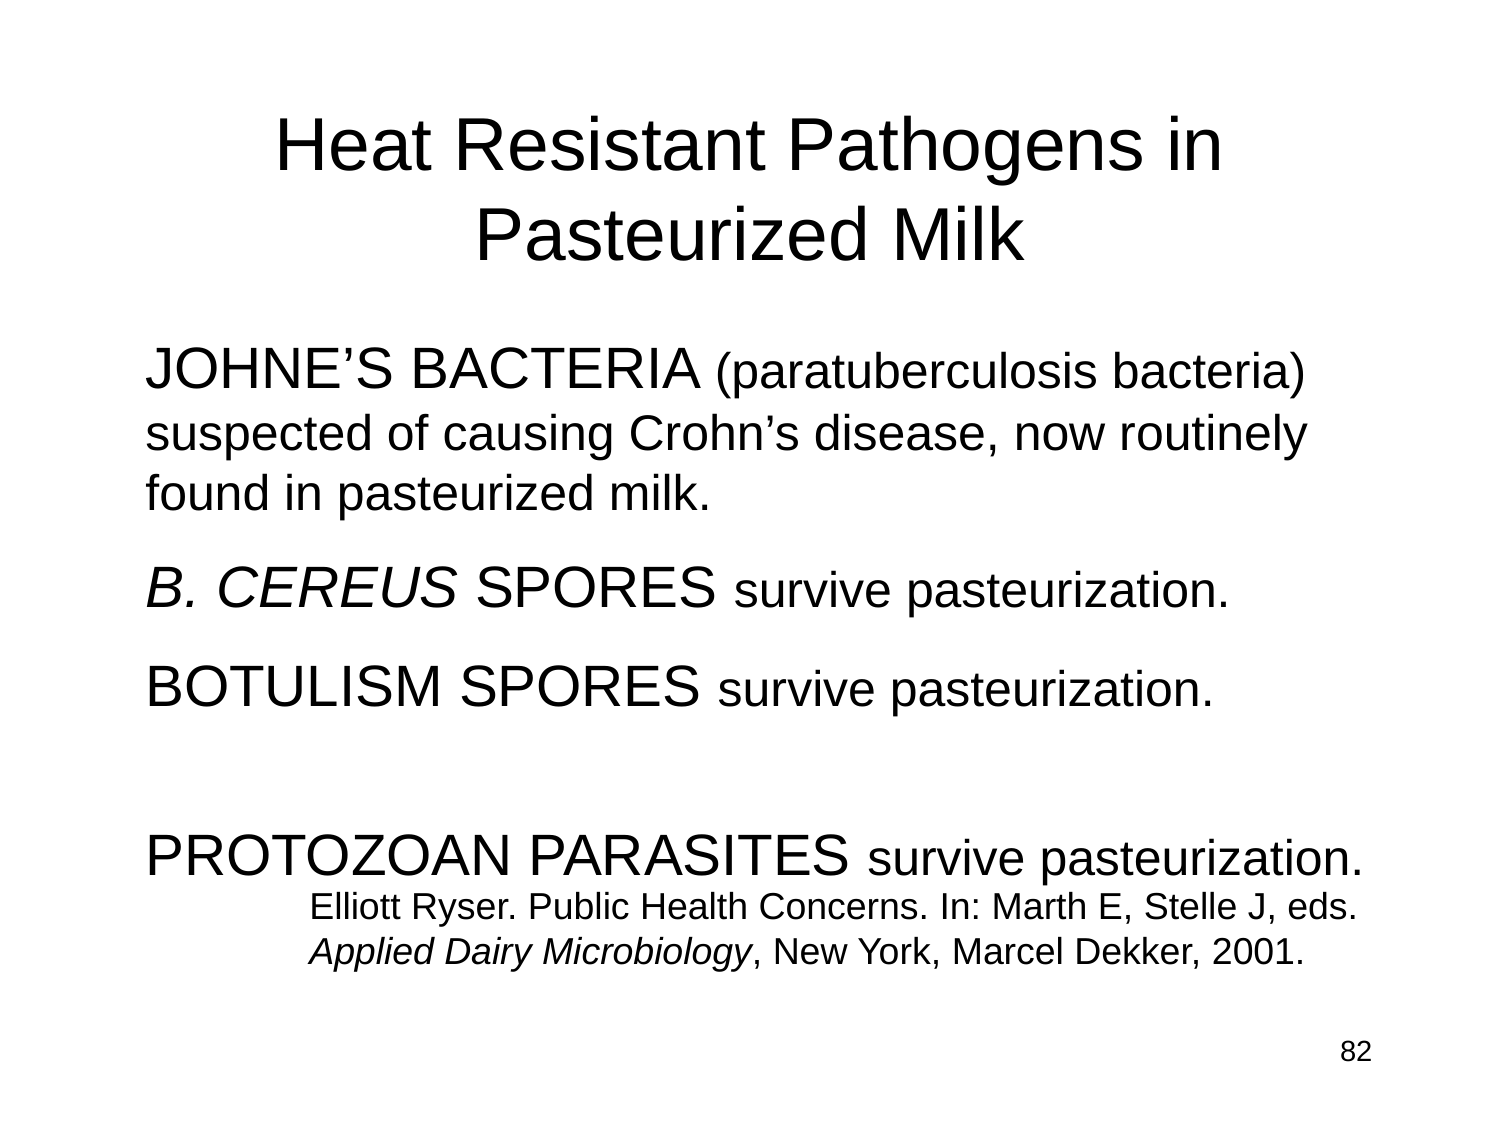

# Heat Resistant Pathogens in Pasteurized Milk
JOHNE’S BACTERIA (paratuberculosis bacteria) suspected of causing Crohn’s disease, now routinely
found in pasteurized milk.
B. CEREUS SPORES survive pasteurization.
BOTULISM SPORES survive pasteurization.
PROTOZOAN PARASITES survive pasteurization.
Elliott Ryser. Public Health Concerns. In: Marth E, Stelle J, eds. Applied Dairy Microbiology, New York, Marcel Dekker, 2001.
82